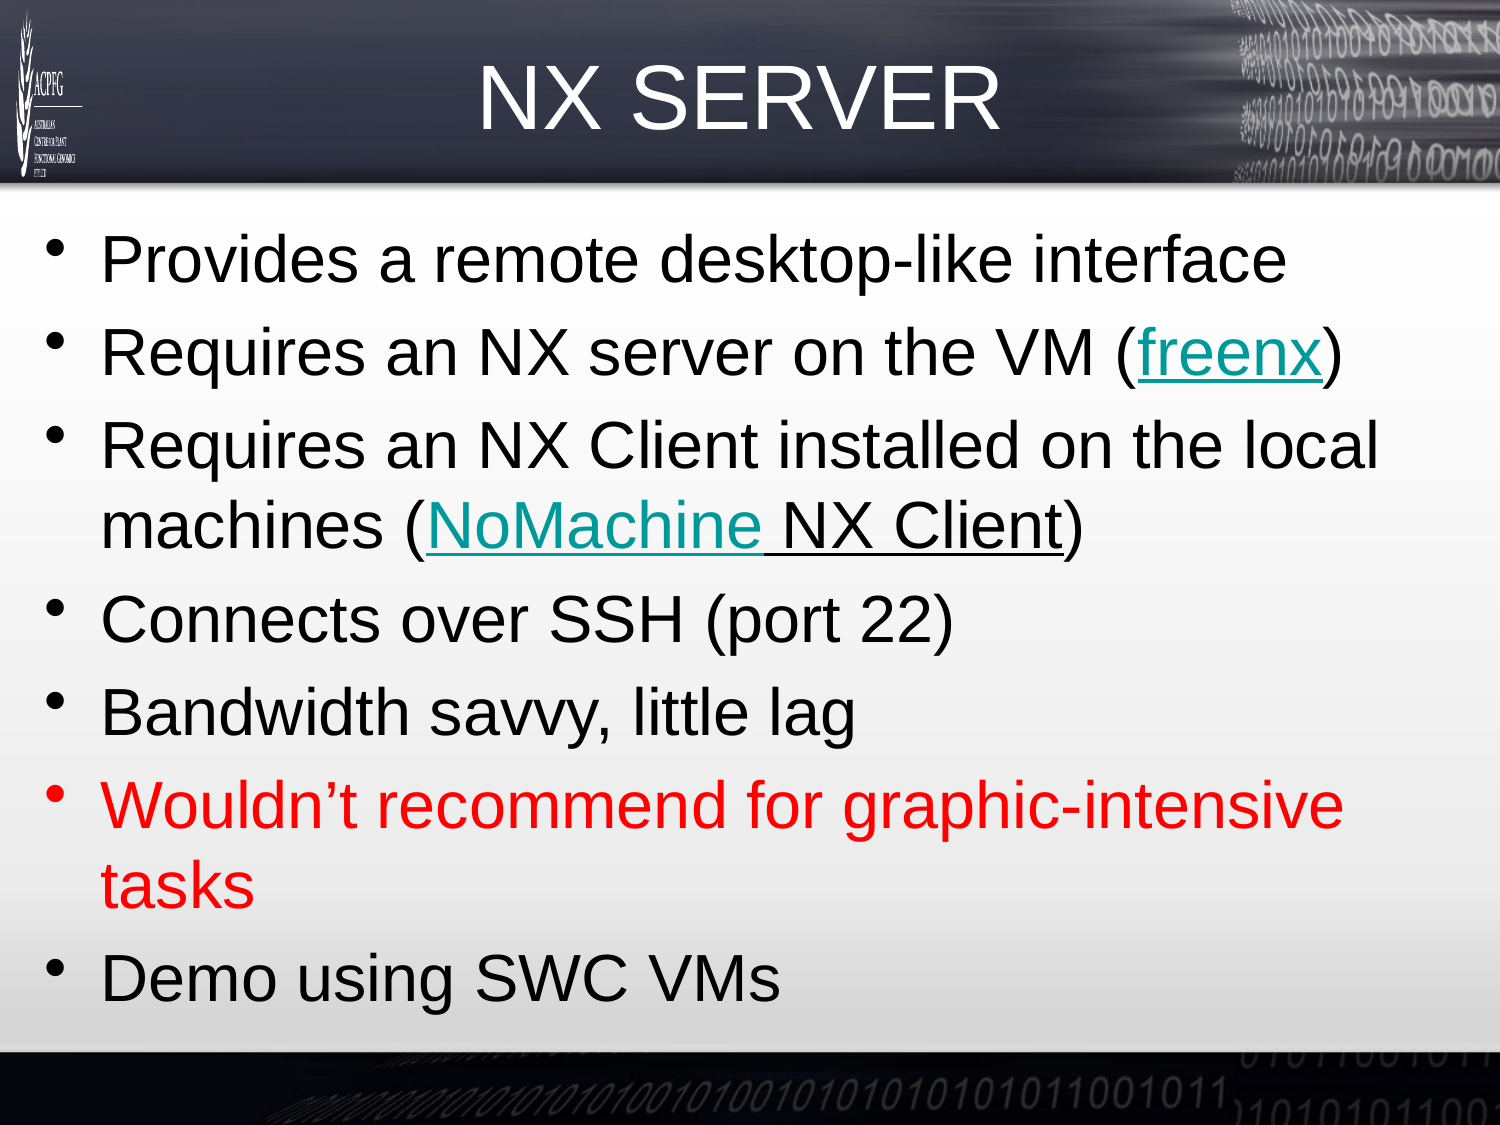

# NX Server
Provides a remote desktop-like interface
Requires an NX server on the VM (freenx)
Requires an NX Client installed on the local machines (NoMachine NX Client)
Connects over SSH (port 22)
Bandwidth savvy, little lag
Wouldn’t recommend for graphic-intensive tasks
Demo using SWC VMs